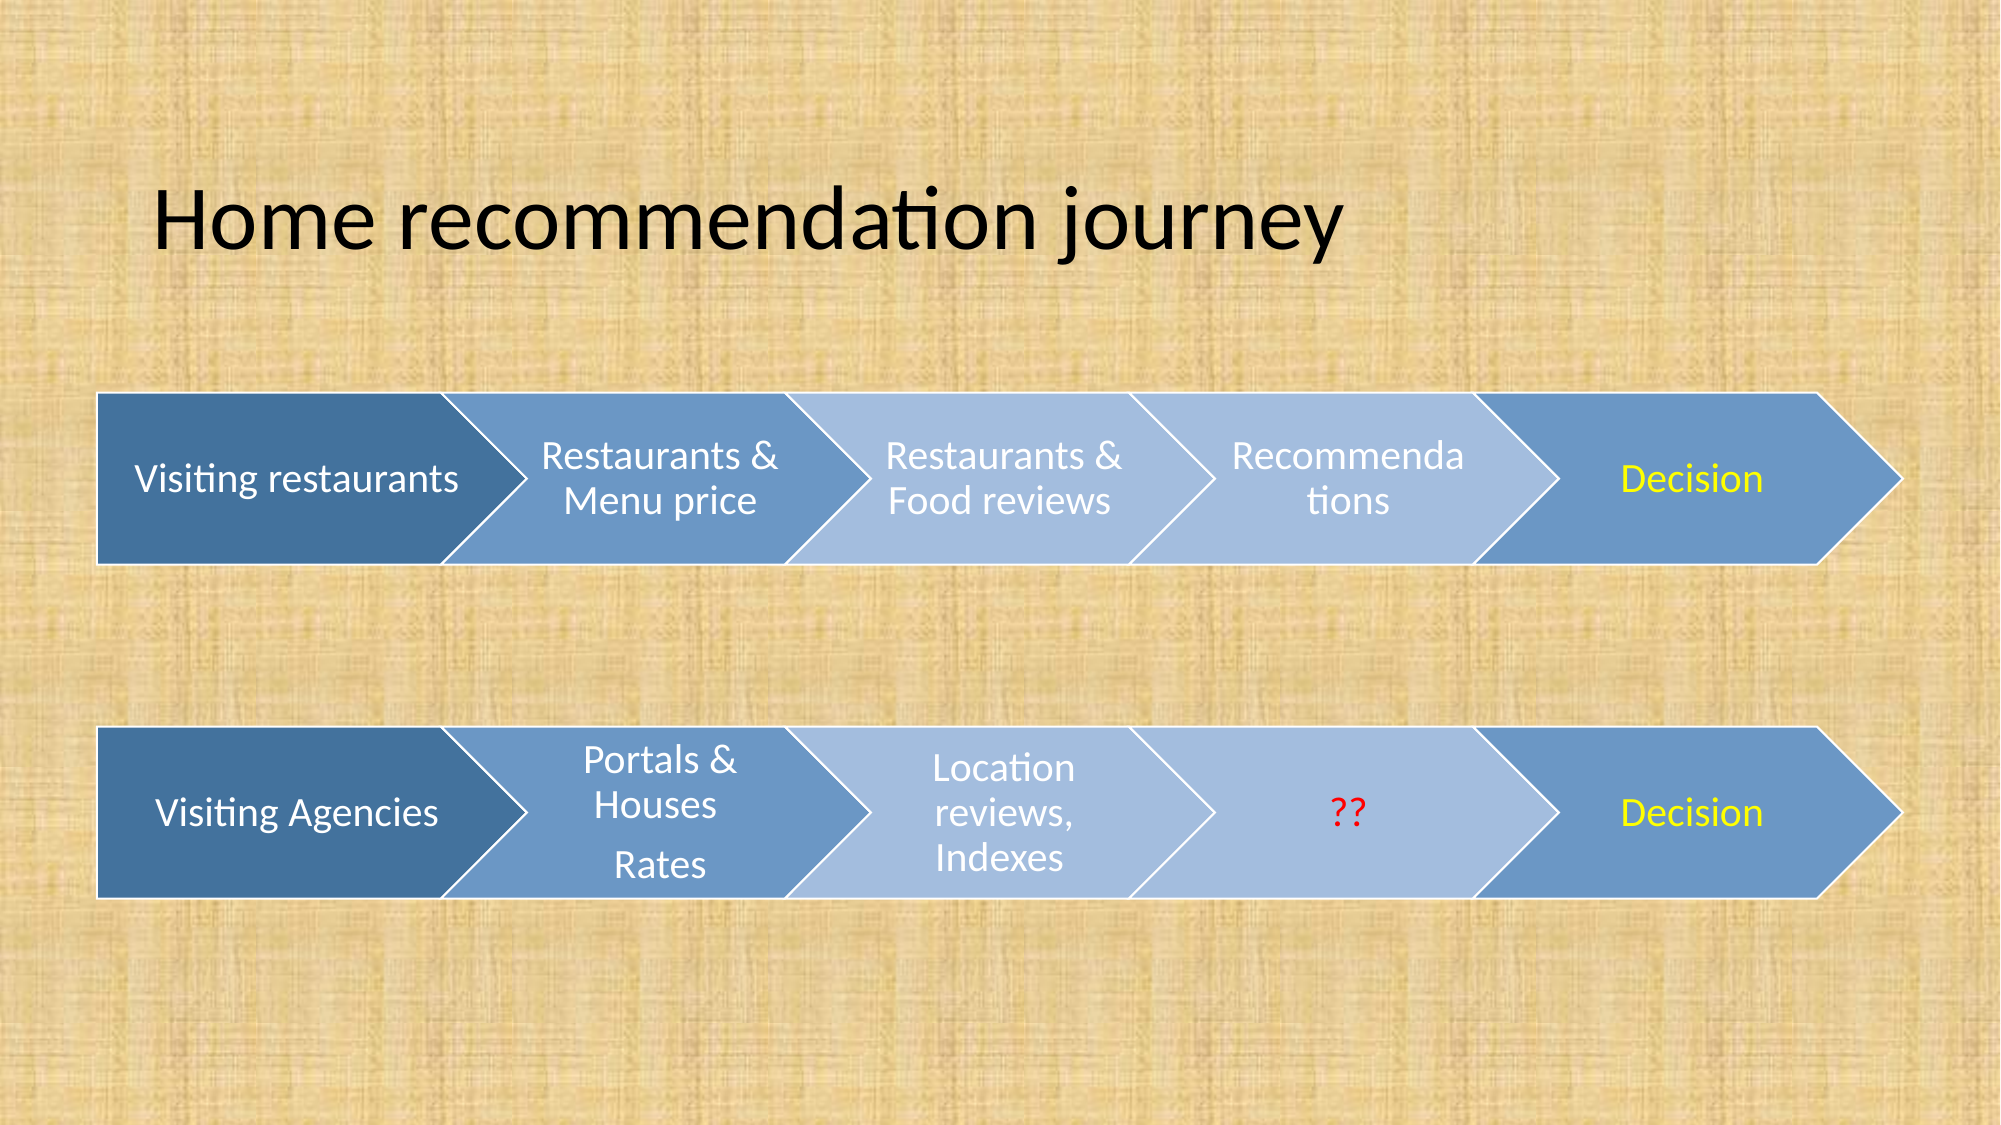

Visiting restaurants
Restaurants & Menu price
Restaurants & Food reviews
Recommendations
Decision
Home recommendation journey
Visiting Agencies
Portals & Houses
Rates
Location reviews, Indexes
??
Decision